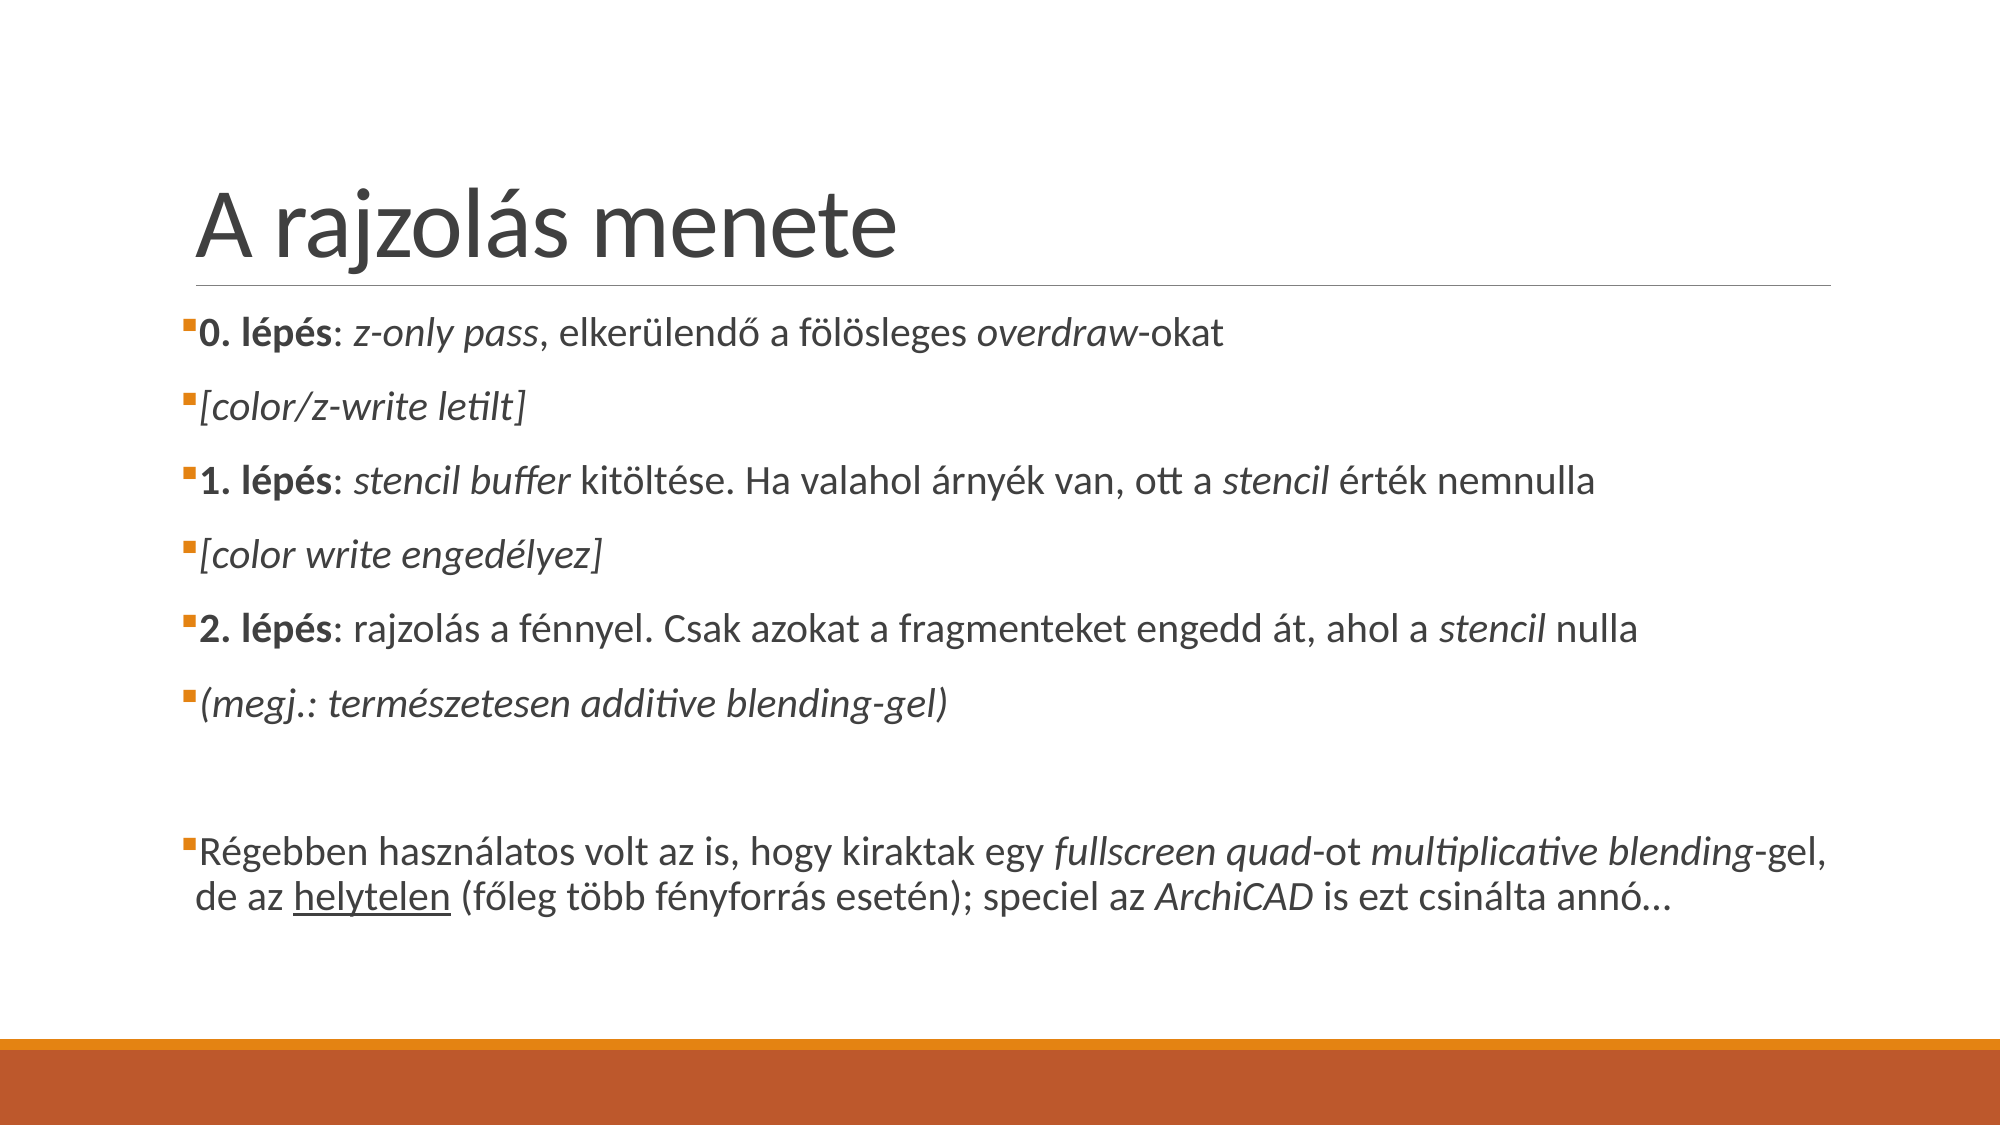

# A rajzolás menete
0. lépés: z-only pass, elkerülendő a fölösleges overdraw-okat
[color/z-write letilt]
1. lépés: stencil buffer kitöltése. Ha valahol árnyék van, ott a stencil érték nemnulla
[color write engedélyez]
2. lépés: rajzolás a fénnyel. Csak azokat a fragmenteket engedd át, ahol a stencil nulla
(megj.: természetesen additive blending-gel)

Régebben használatos volt az is, hogy kiraktak egy fullscreen quad-ot multiplicative blending-gel, de az helytelen (főleg több fényforrás esetén); speciel az ArchiCAD is ezt csinálta annó…